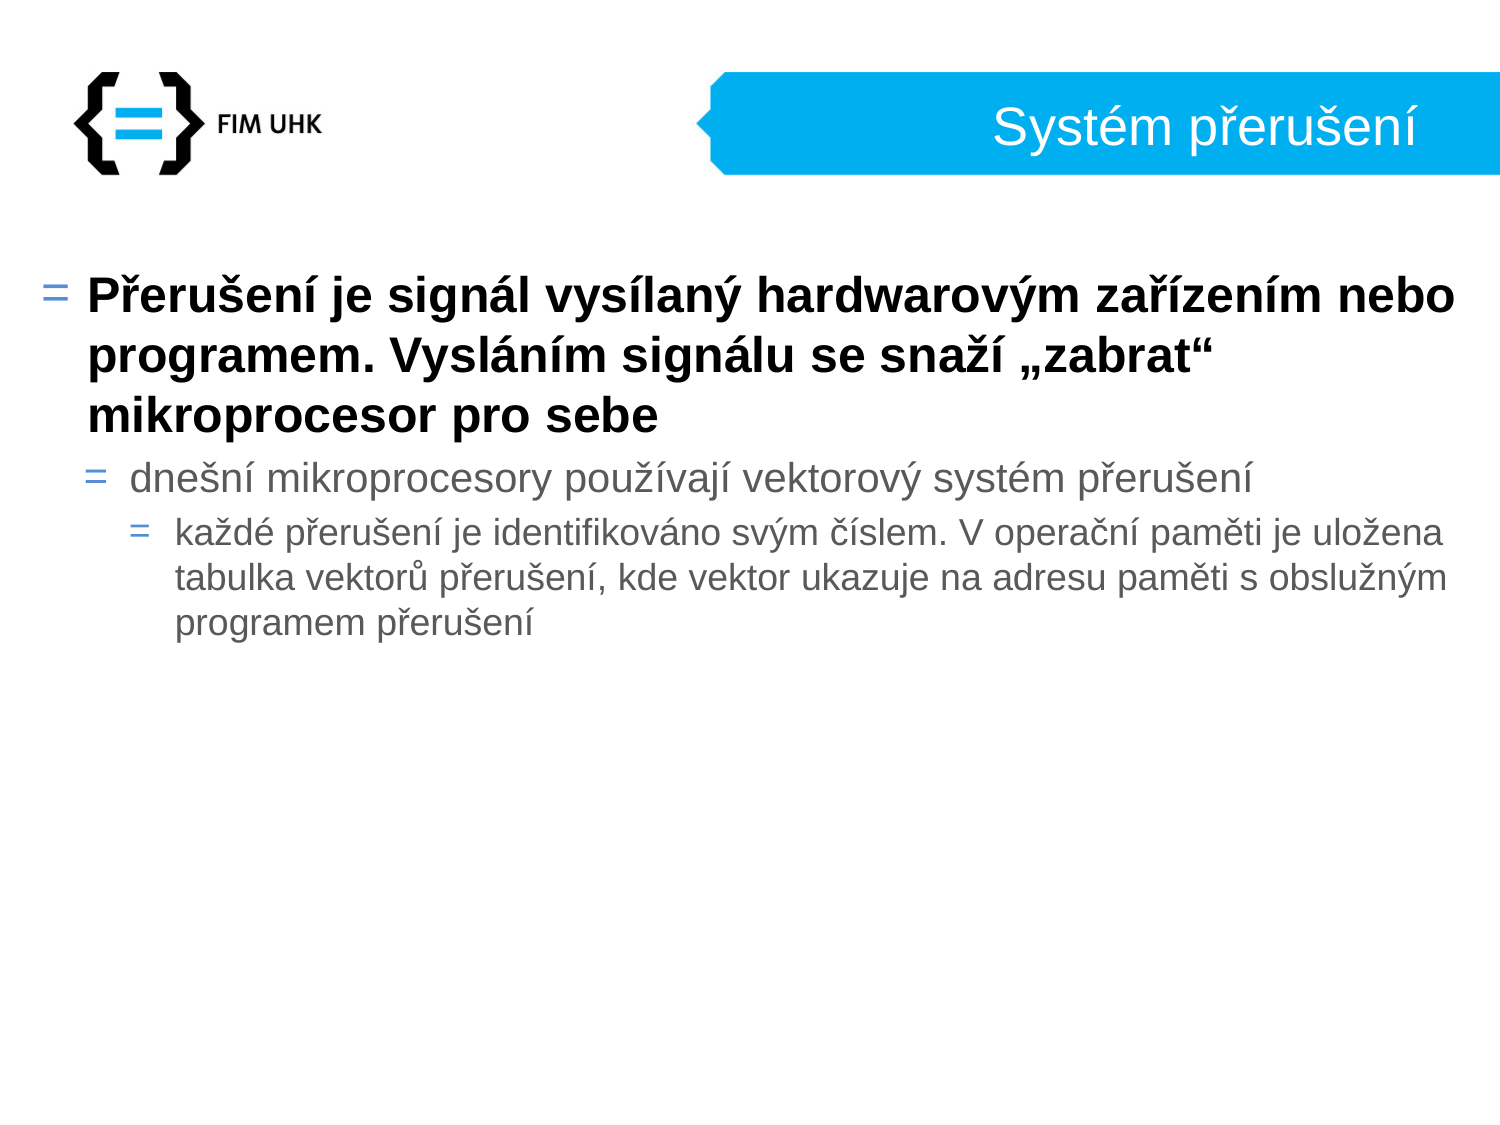

# Systém přerušení
Přerušení je signál vysílaný hardwarovým zařízením nebo programem. Vysláním signálu se snaží „zabrat“ mikroprocesor pro sebe
dnešní mikroprocesory používají vektorový systém přerušení
každé přerušení je identifikováno svým číslem. V operační paměti je uložena tabulka vektorů přerušení, kde vektor ukazuje na adresu paměti s obslužným programem přerušení